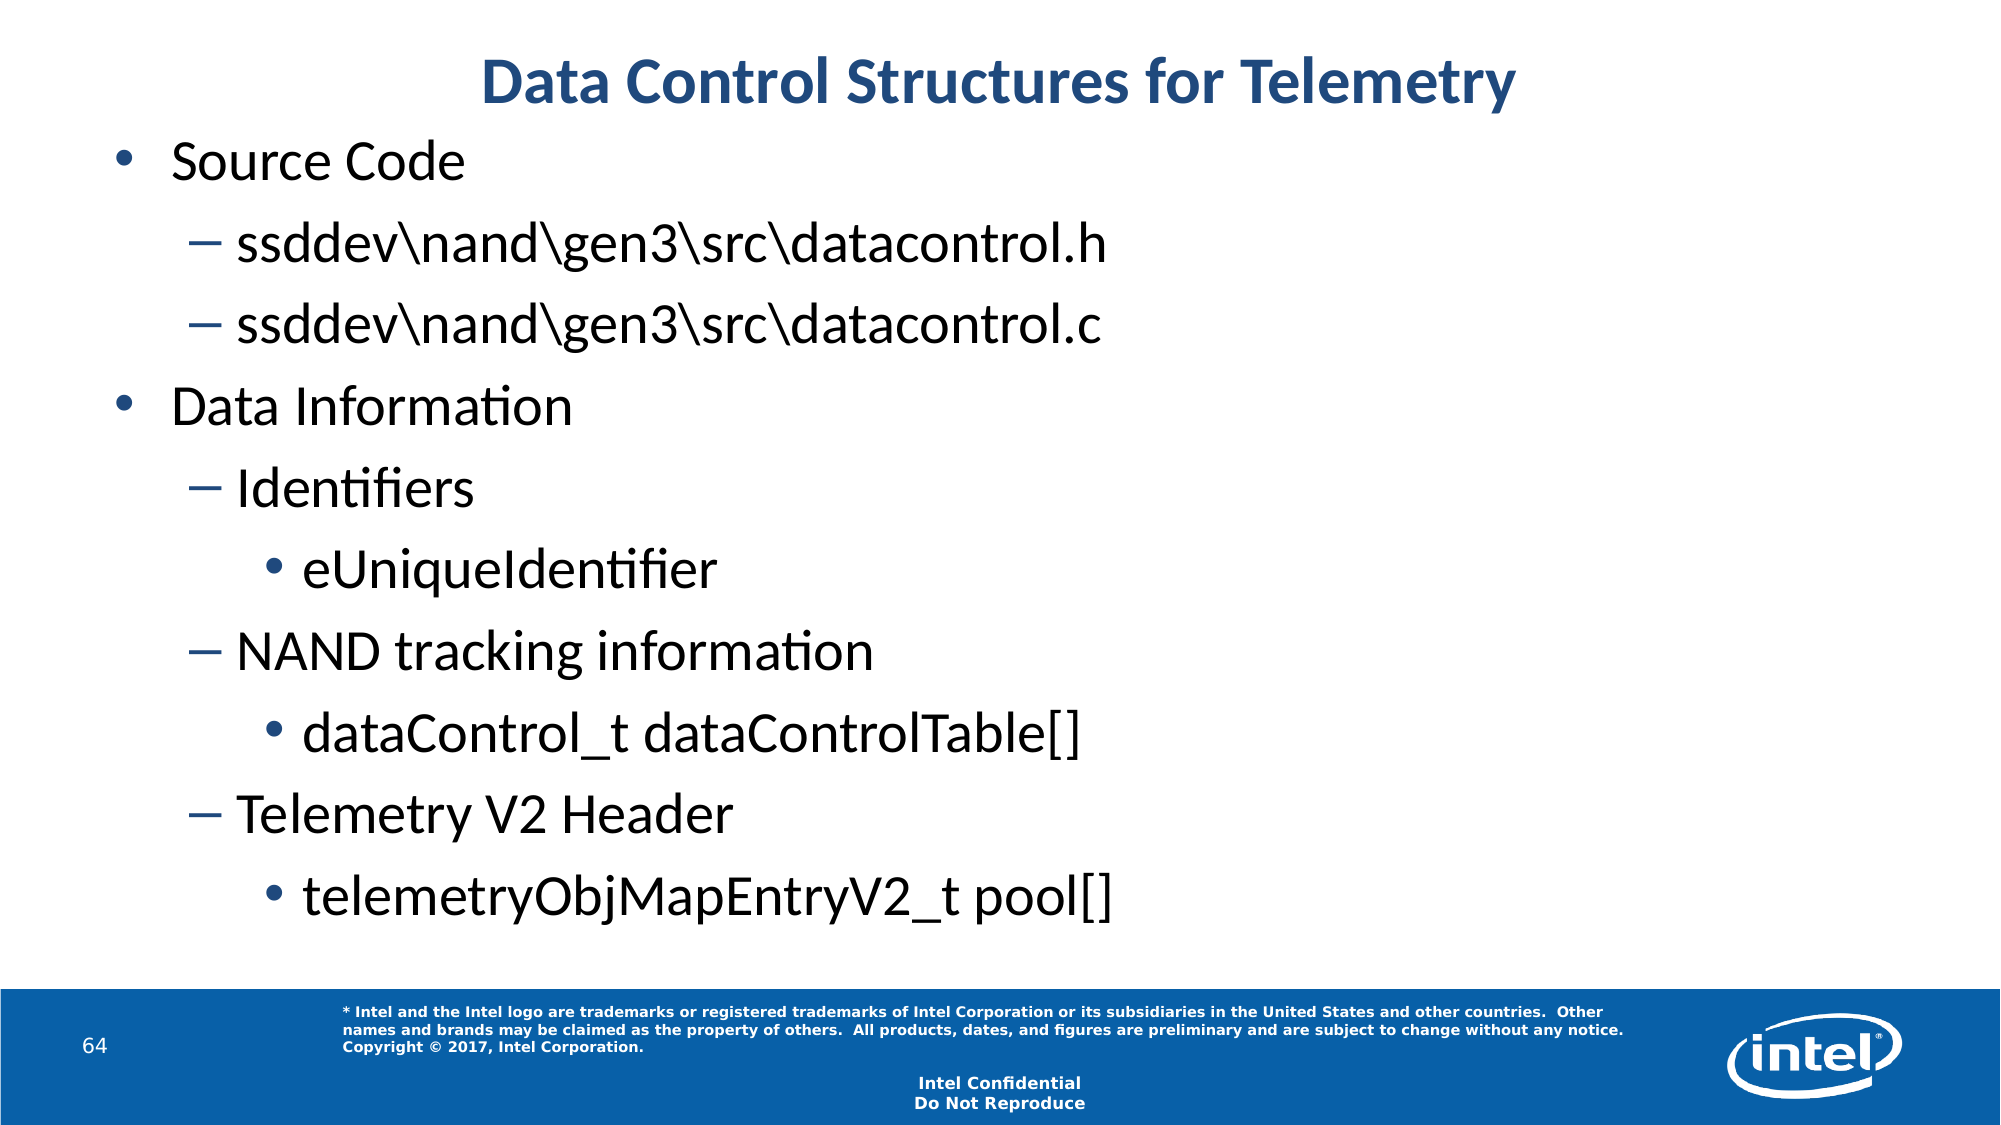

# Data Control Structures for Telemetry
Source Code
ssddev\nand\gen3\src\datacontrol.h
ssddev\nand\gen3\src\datacontrol.c
Data Information
Identifiers
eUniqueIdentifier
NAND tracking information
dataControl_t dataControlTable[]
Telemetry V2 Header
telemetryObjMapEntryV2_t pool[]